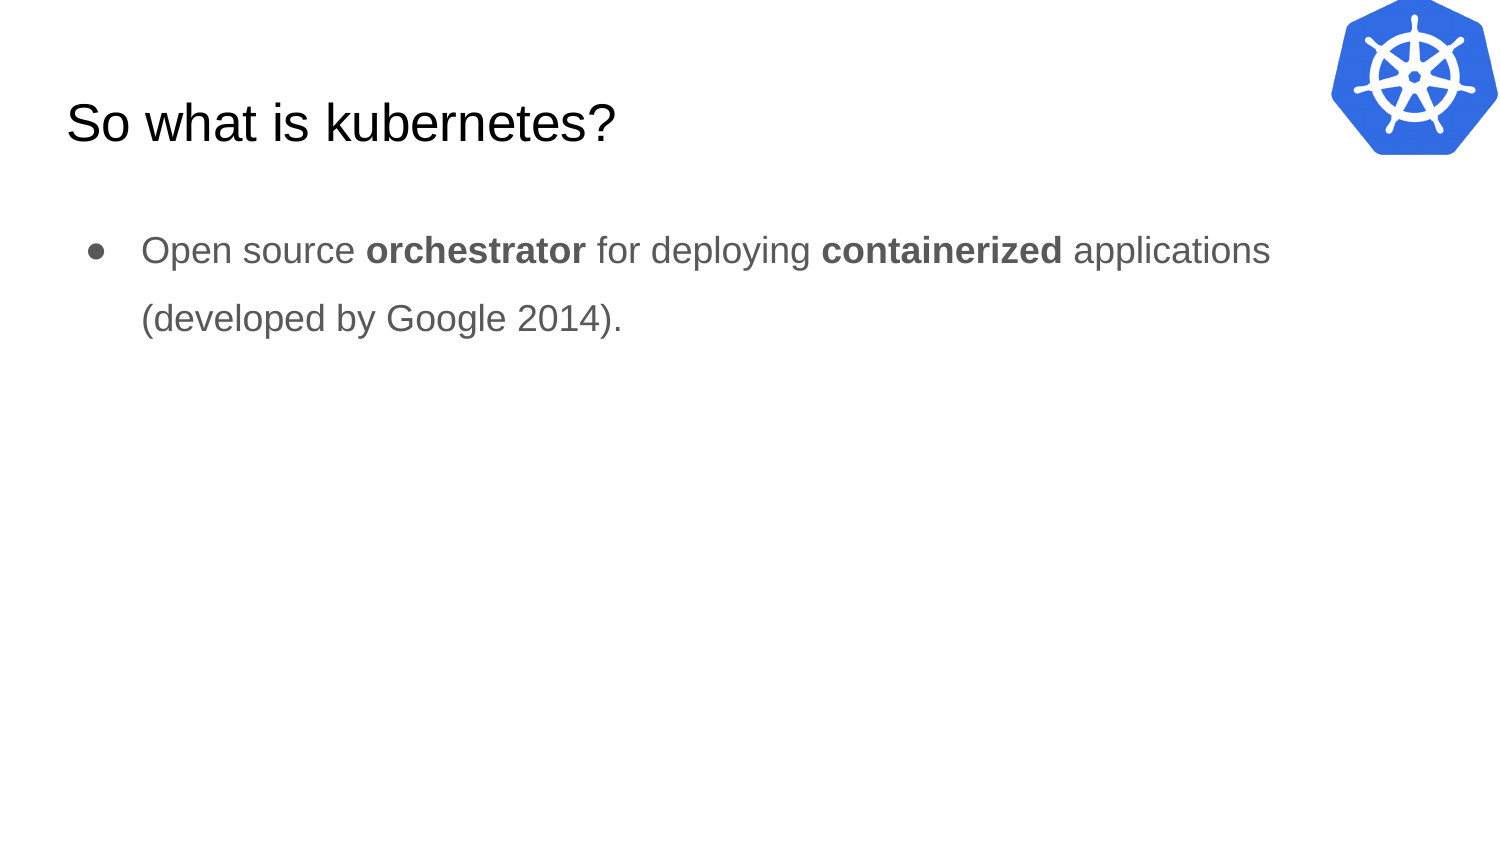

# So what is kubernetes?
Open source orchestrator for deploying containerized applications (developed by Google 2014).